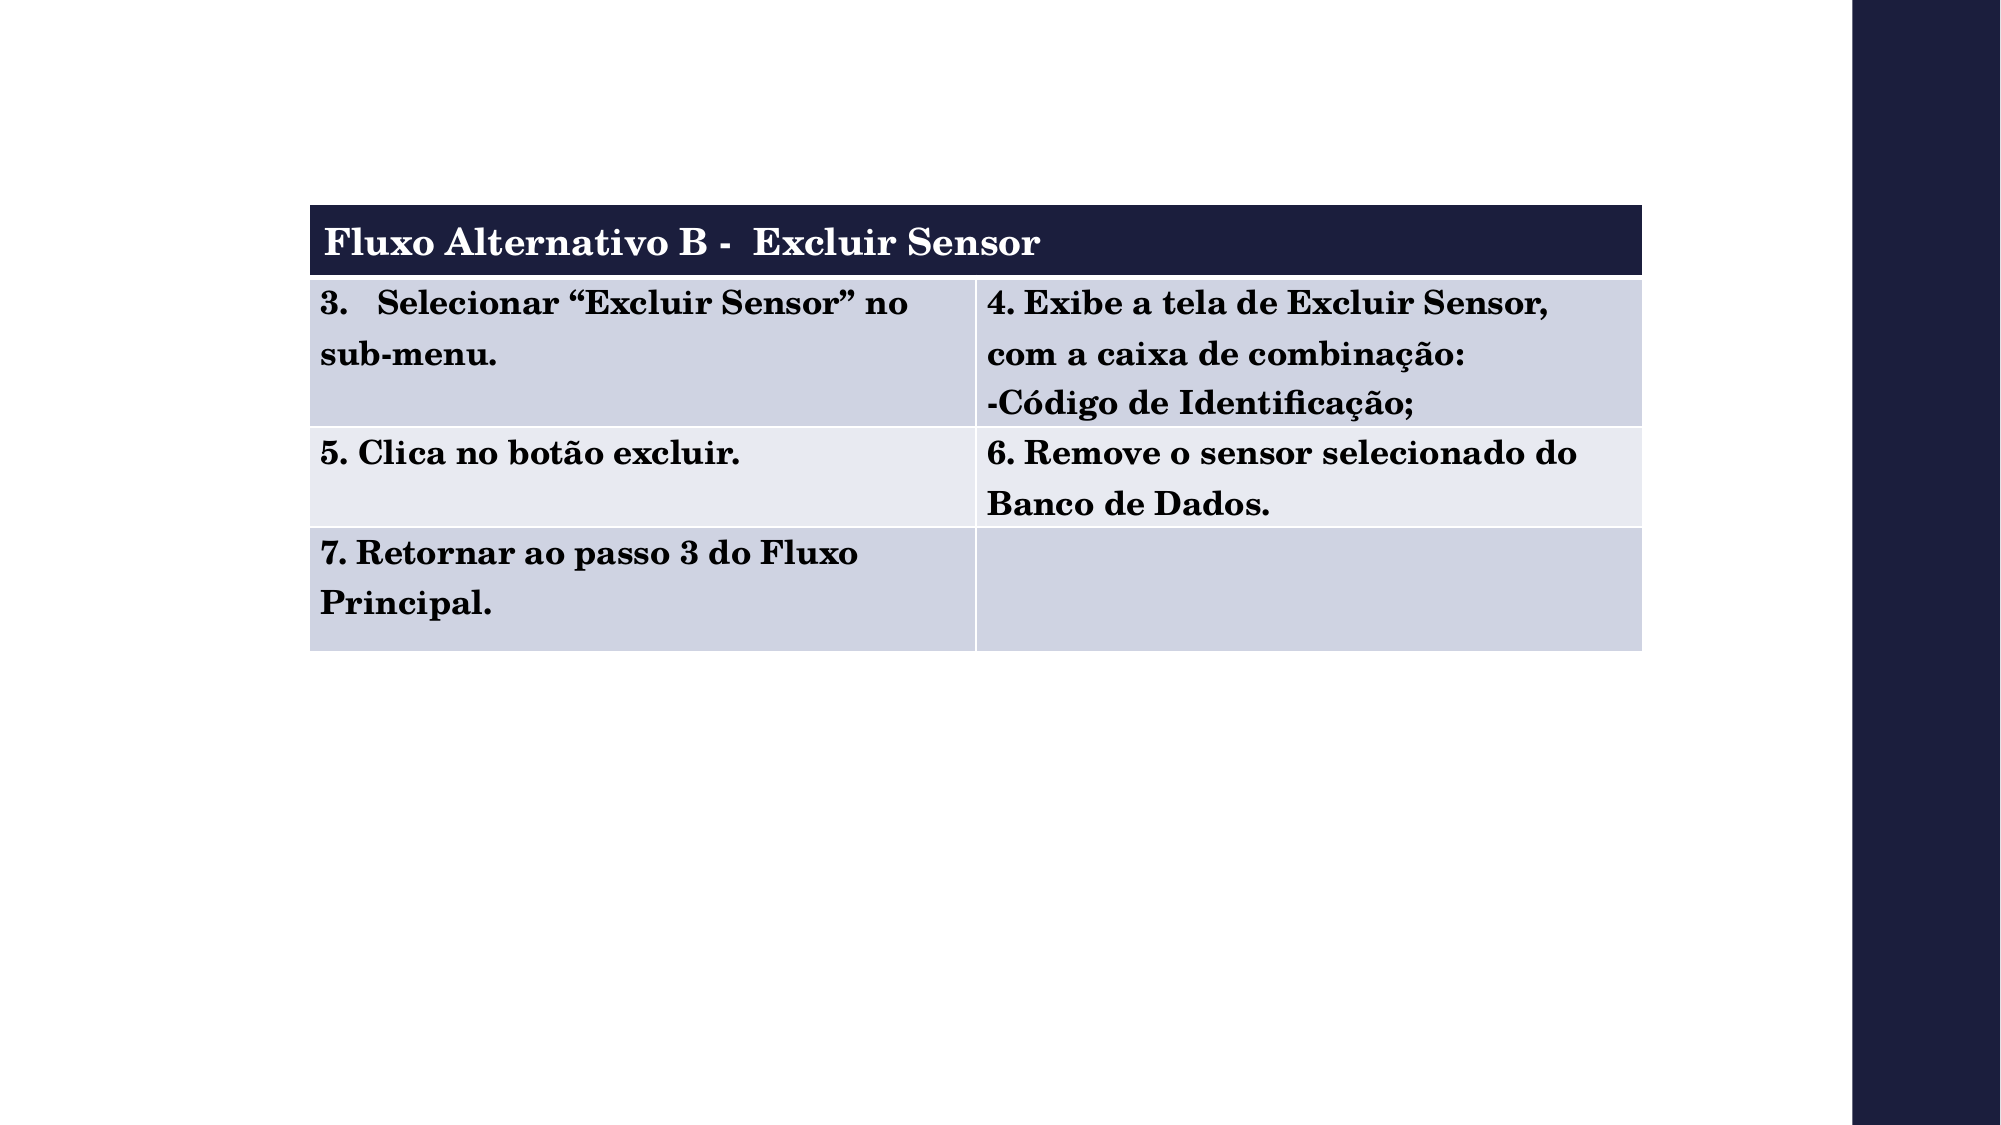

| Fluxo Alternativo B - Excluir Sensor |  |
| --- | --- |
| Selecionar “Excluir Sensor” no sub-menu. | 4. Exibe a tela de Excluir Sensor, com a caixa de combinação: -Código de Identificação; |
| 5. Clica no botão excluir. | 6. Remove o sensor selecionado do Banco de Dados. |
| 7. Retornar ao passo 3 do Fluxo Principal. |  |